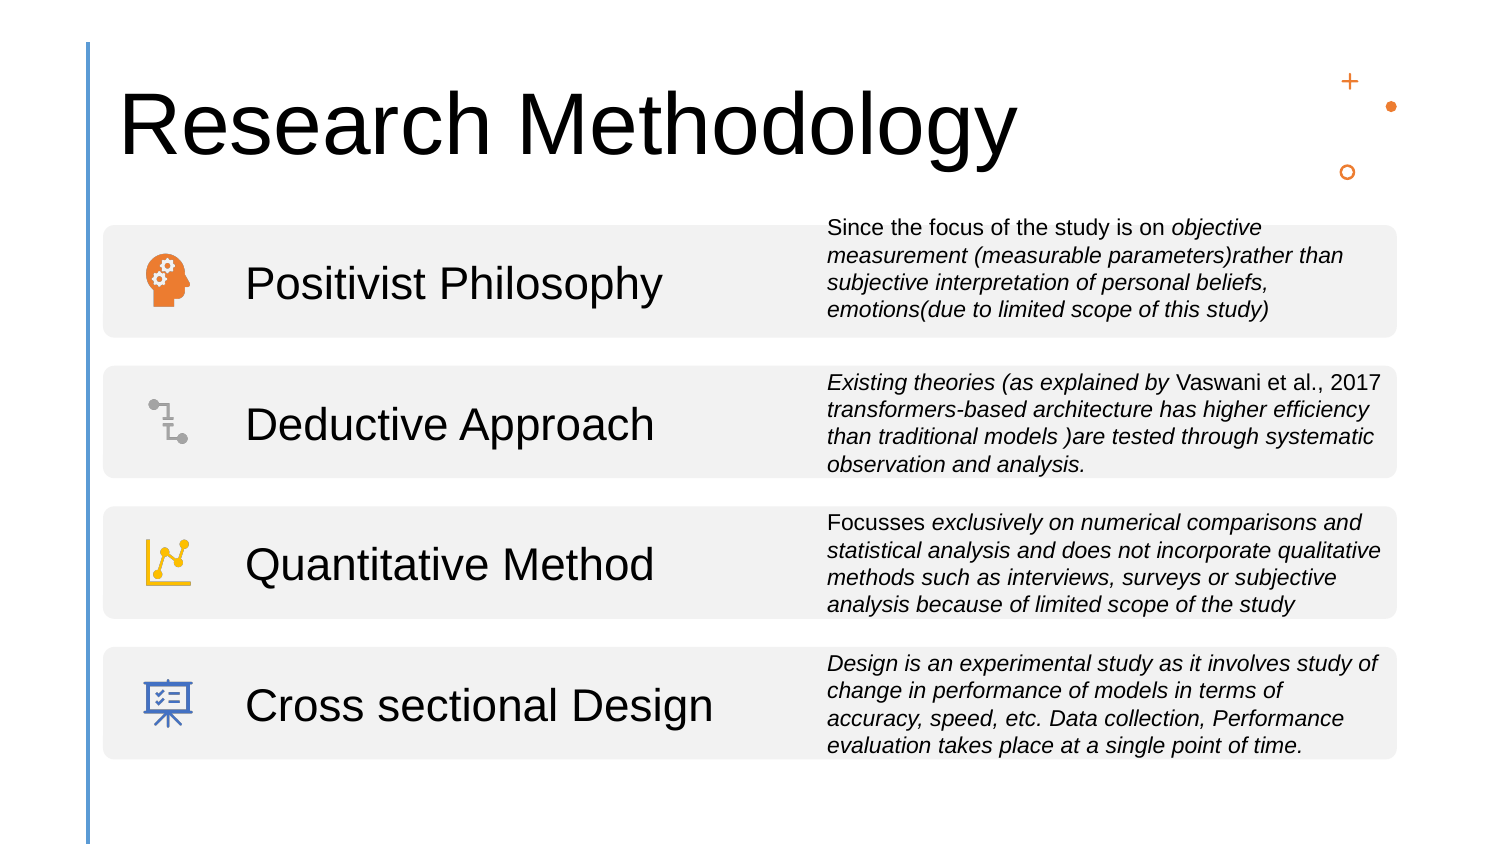

# Research Methodology

Positivist Philosophy
Since the focus of the study is on objective measurement (measurable parameters)rather than subjective interpretation of personal beliefs, emotions(due to limited scope of this study)
Deductive Approach
Existing theories (as explained by Vaswani et al., 2017 transformers-based architecture has higher efficiency than traditional models )are tested through systematic observation and analysis.
Quantitative Method
Focusses exclusively on numerical comparisons and statistical analysis and does not incorporate qualitative methods such as interviews, surveys or subjective analysis because of limited scope of the study
Cross sectional Design
Design is an experimental study as it involves study of change in performance of models in terms of accuracy, speed, etc. Data collection, Performance evaluation takes place at a single point of time.